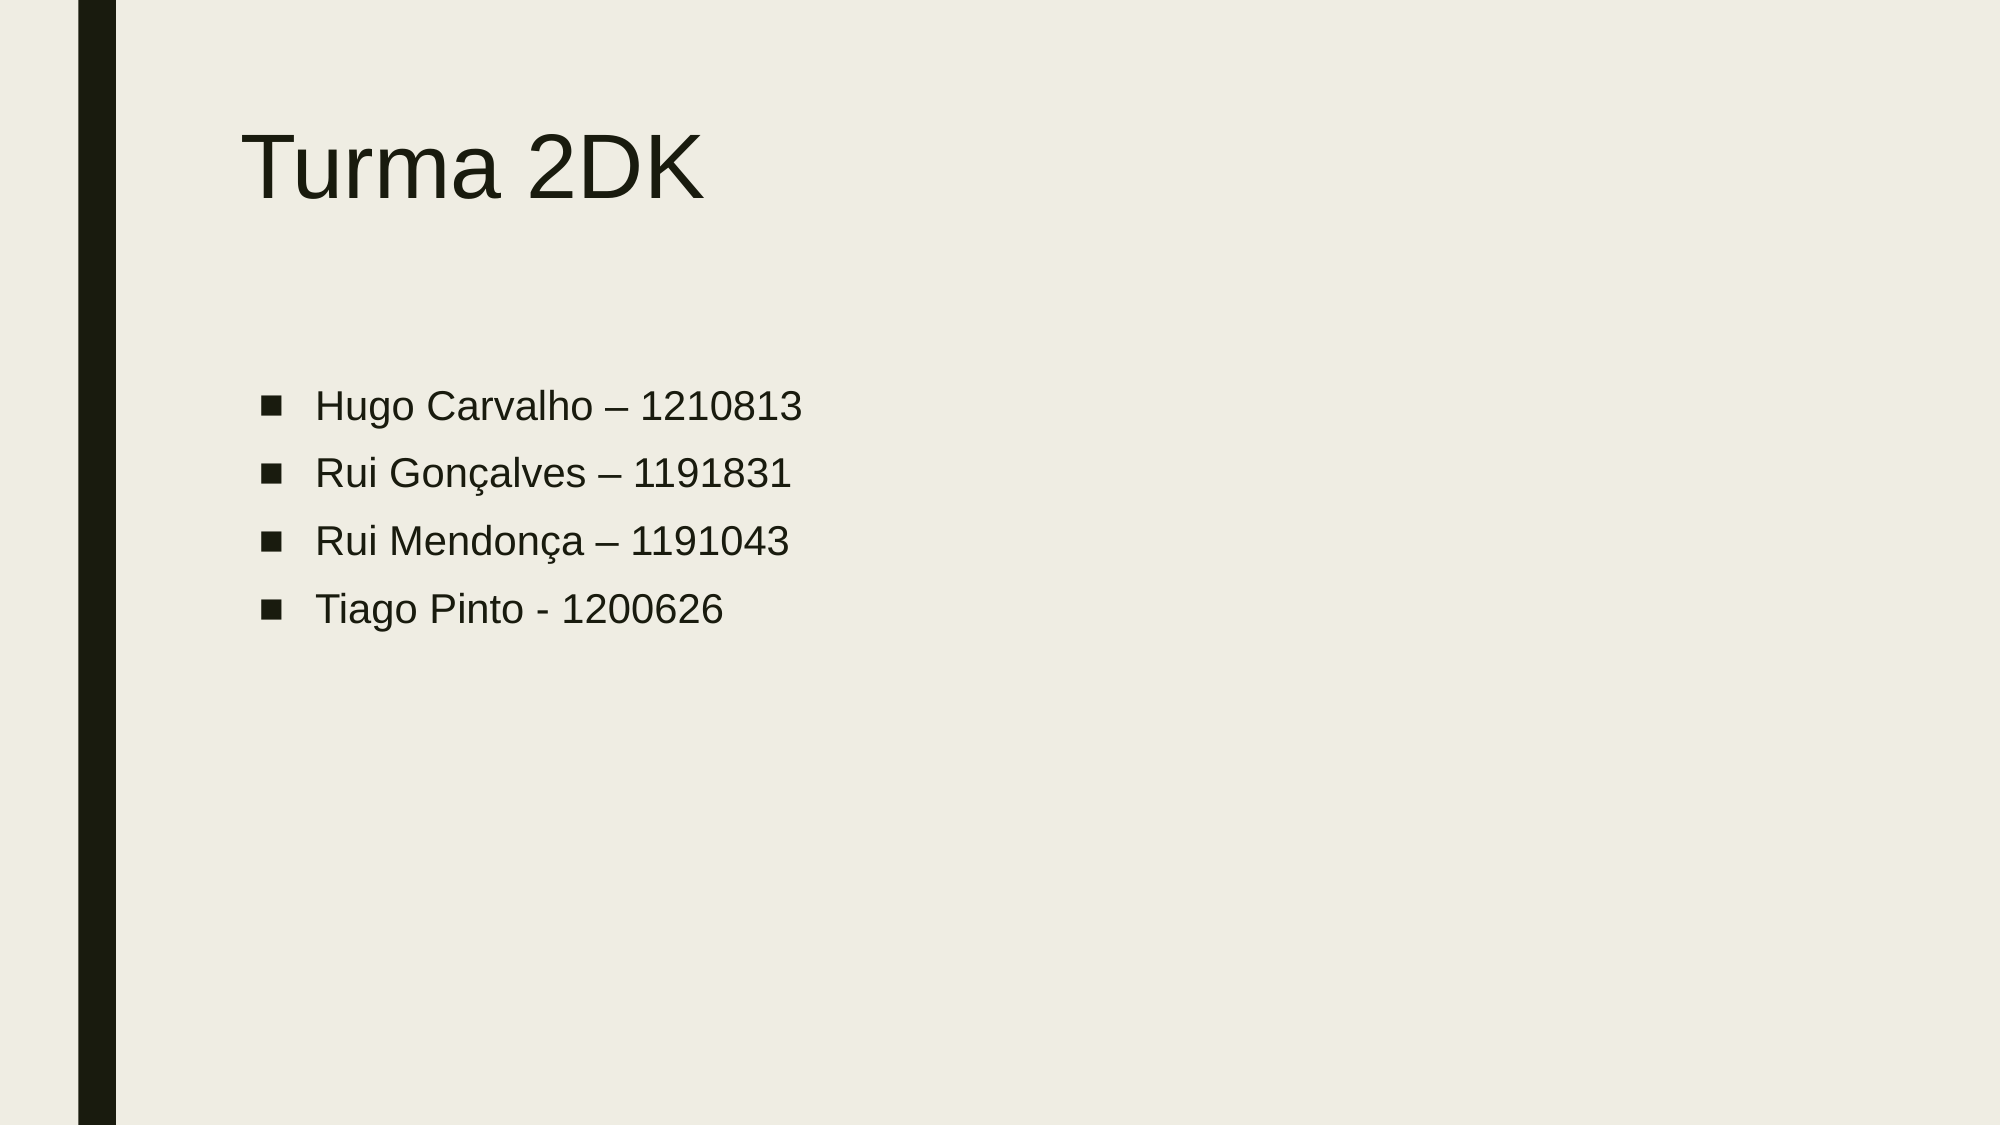

# Turma 2DK
Hugo Carvalho – 1210813
Rui Gonçalves – 1191831
Rui Mendonça – 1191043
Tiago Pinto - 1200626